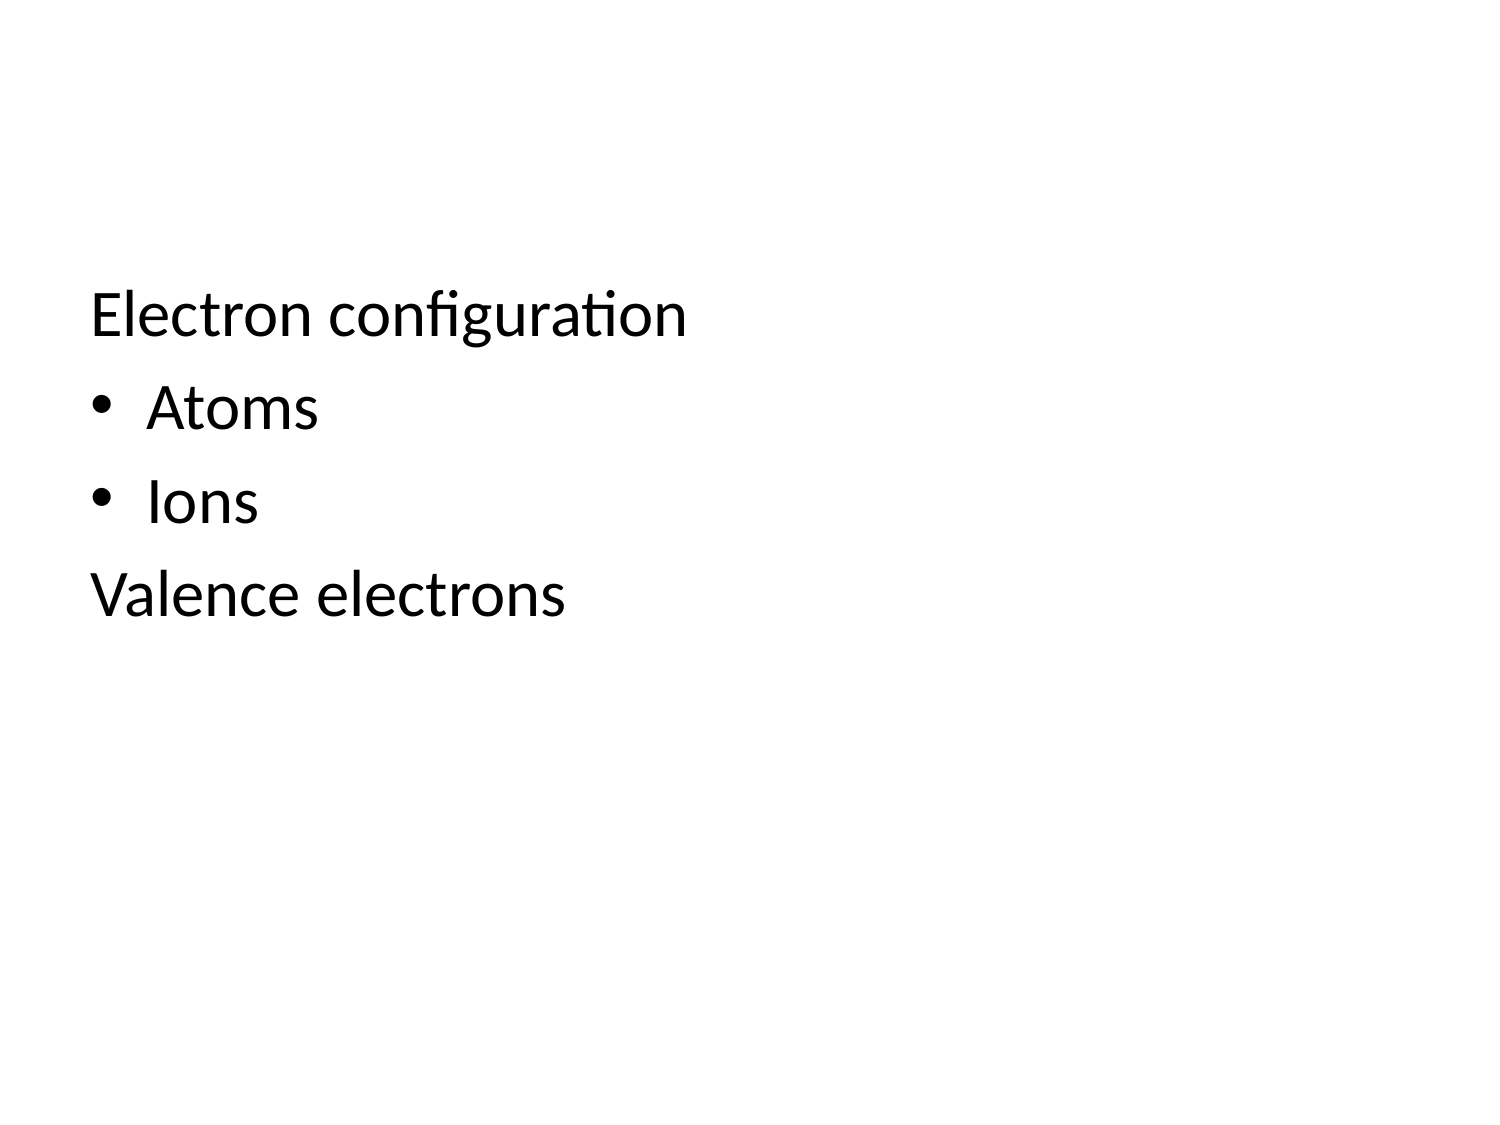

#
Electron configuration
Atoms
Ions
Valence electrons